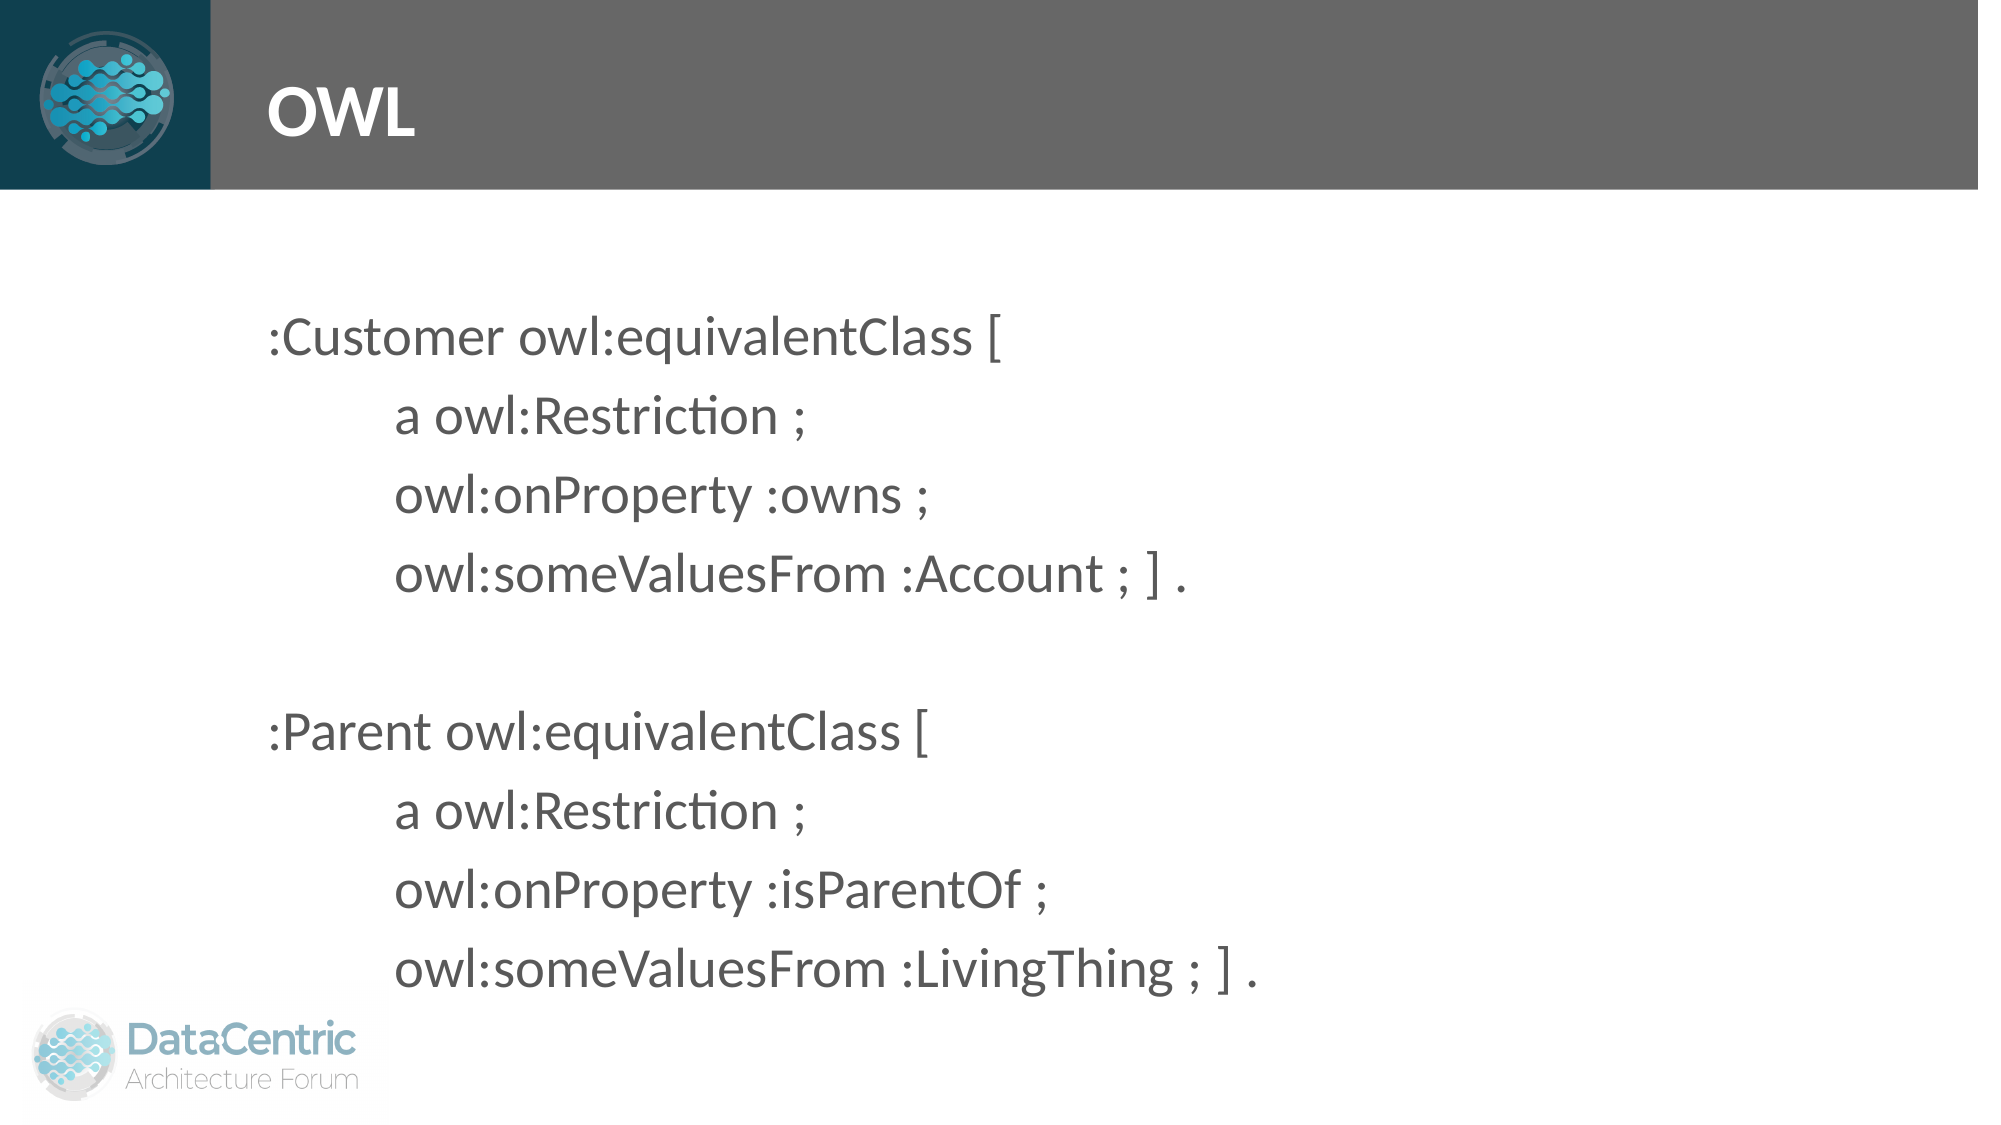

# OWL
:Customer owl:equivalentClass [
	a owl:Restriction ;
	owl:onProperty :owns ;
	owl:someValuesFrom :Account ; ] .

:Parent owl:equivalentClass [
	a owl:Restriction ;
	owl:onProperty :isParentOf ;
	owl:someValuesFrom :LivingThing ; ] .